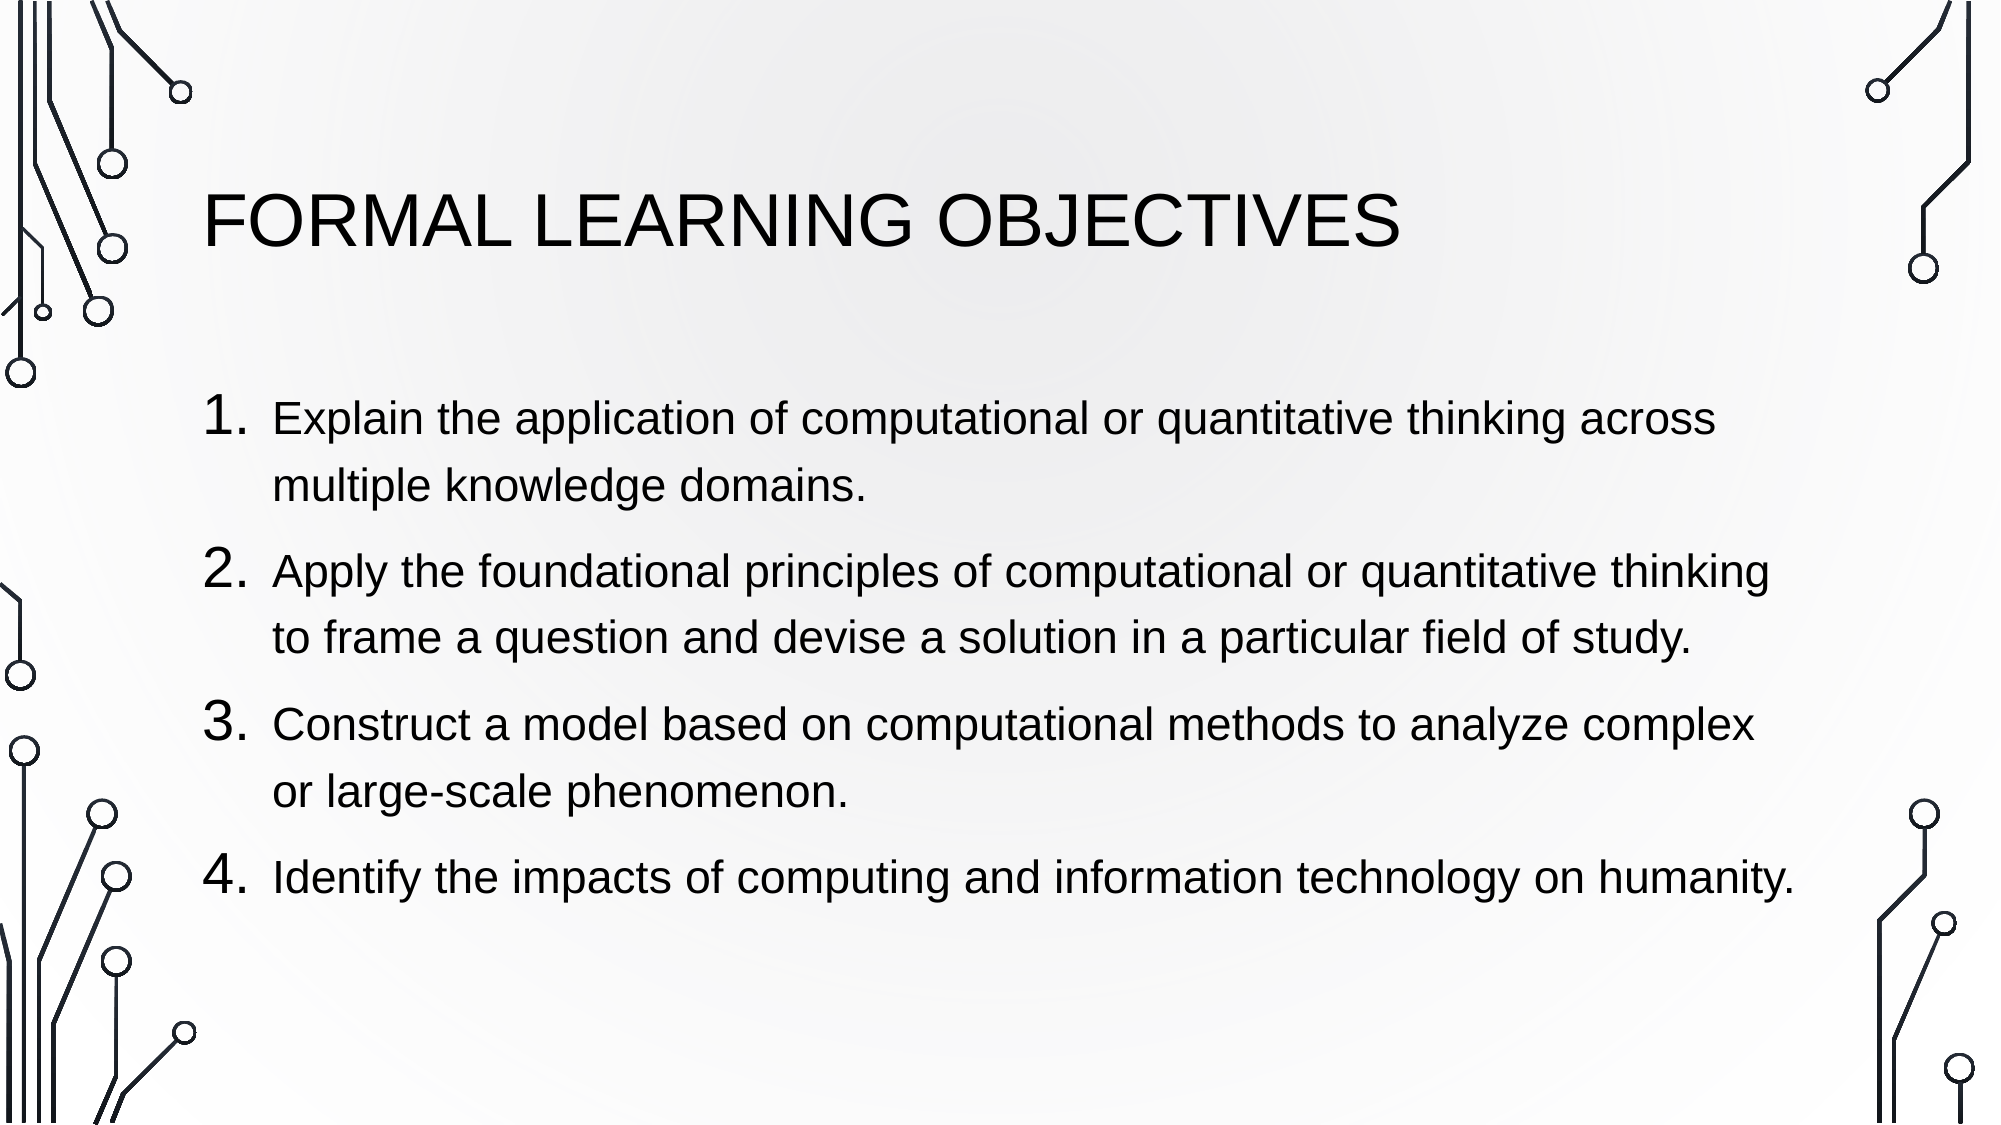

# Formal Learning Objectives
Explain the application of computational or quantitative thinking across multiple knowledge domains.
Apply the foundational principles of computational or quantitative thinking to frame a question and devise a solution in a particular field of study.
Construct a model based on computational methods to analyze complex or large-scale phenomenon.
Identify the impacts of computing and information technology on humanity.